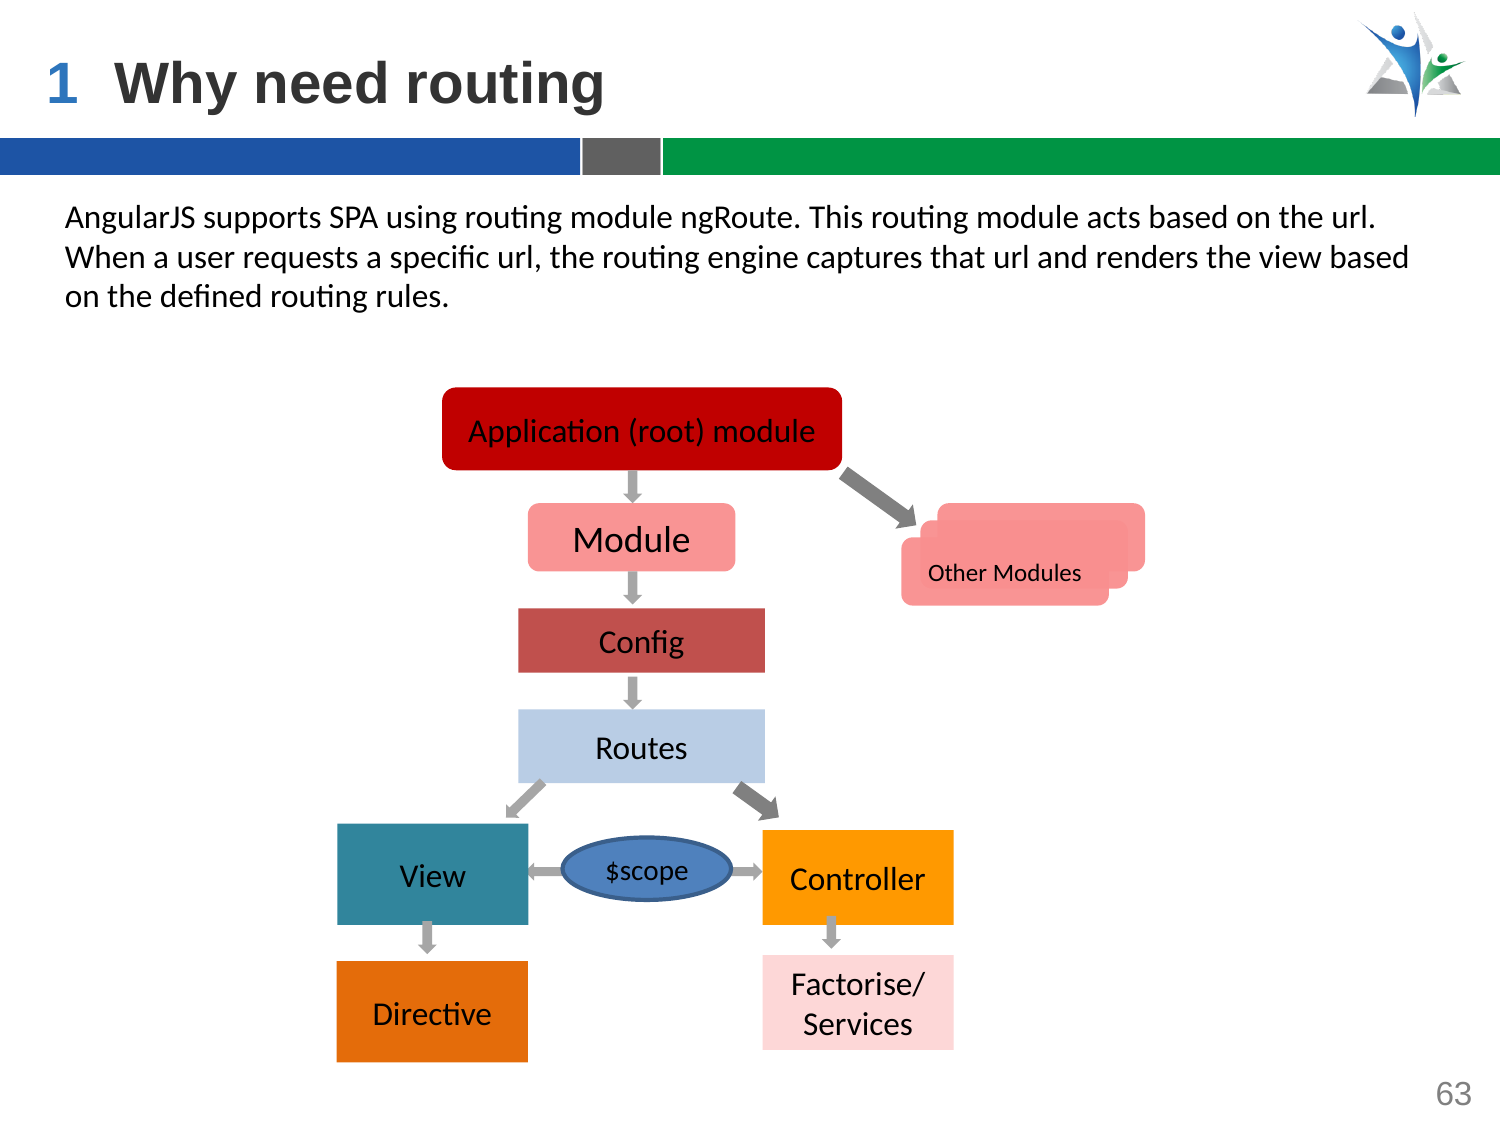

1
Why need routing
AngularJS supports SPA using routing module ngRoute. This routing module acts based on the url. When a user requests a specific url, the routing engine captures that url and renders the view based on the defined routing rules.
Application (root) module

Module

Other Modules

Config

Routes

View
Controller
$scope

Factorise/
Services
Directive